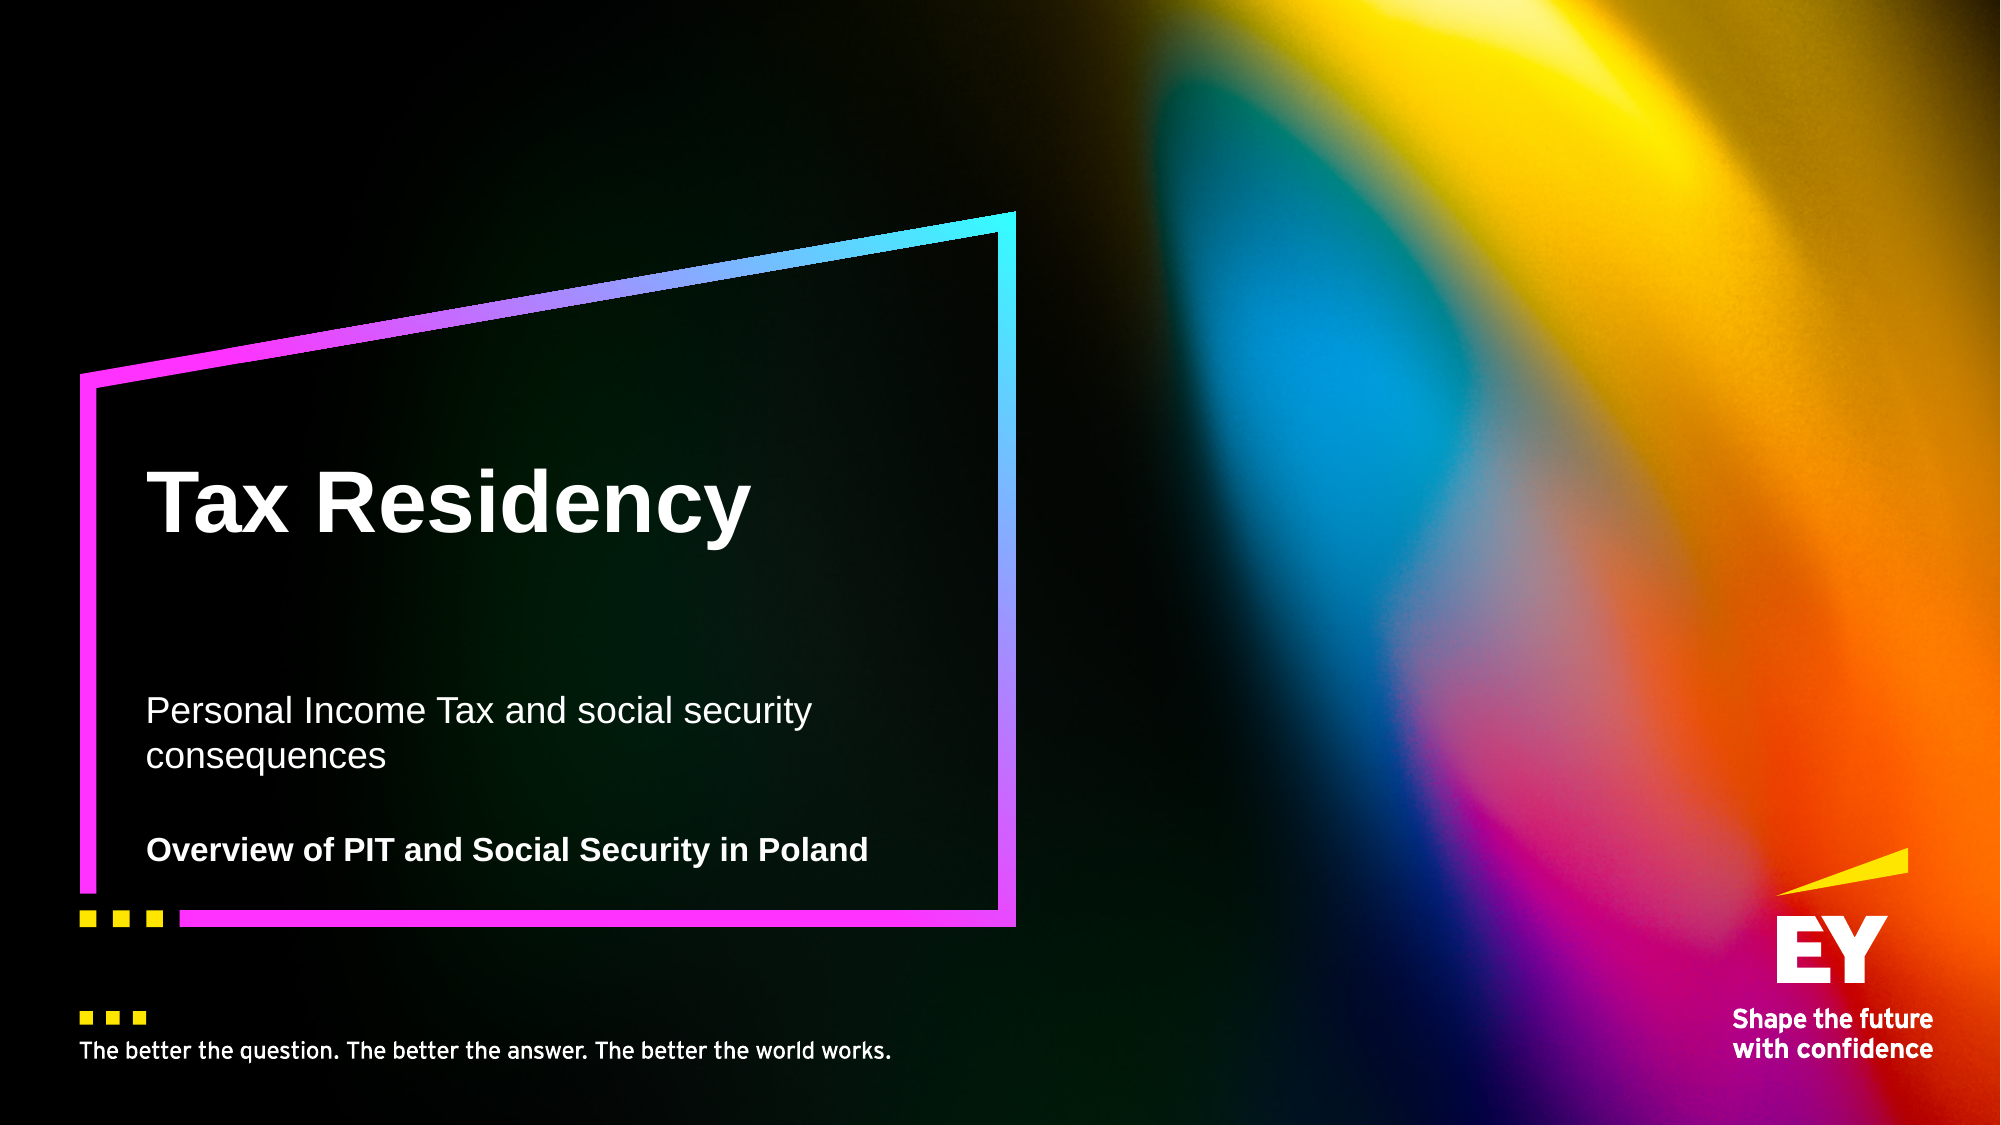

# Tax Residency
Personal Income Tax and social security consequences
Overview of PIT and Social Security in Poland